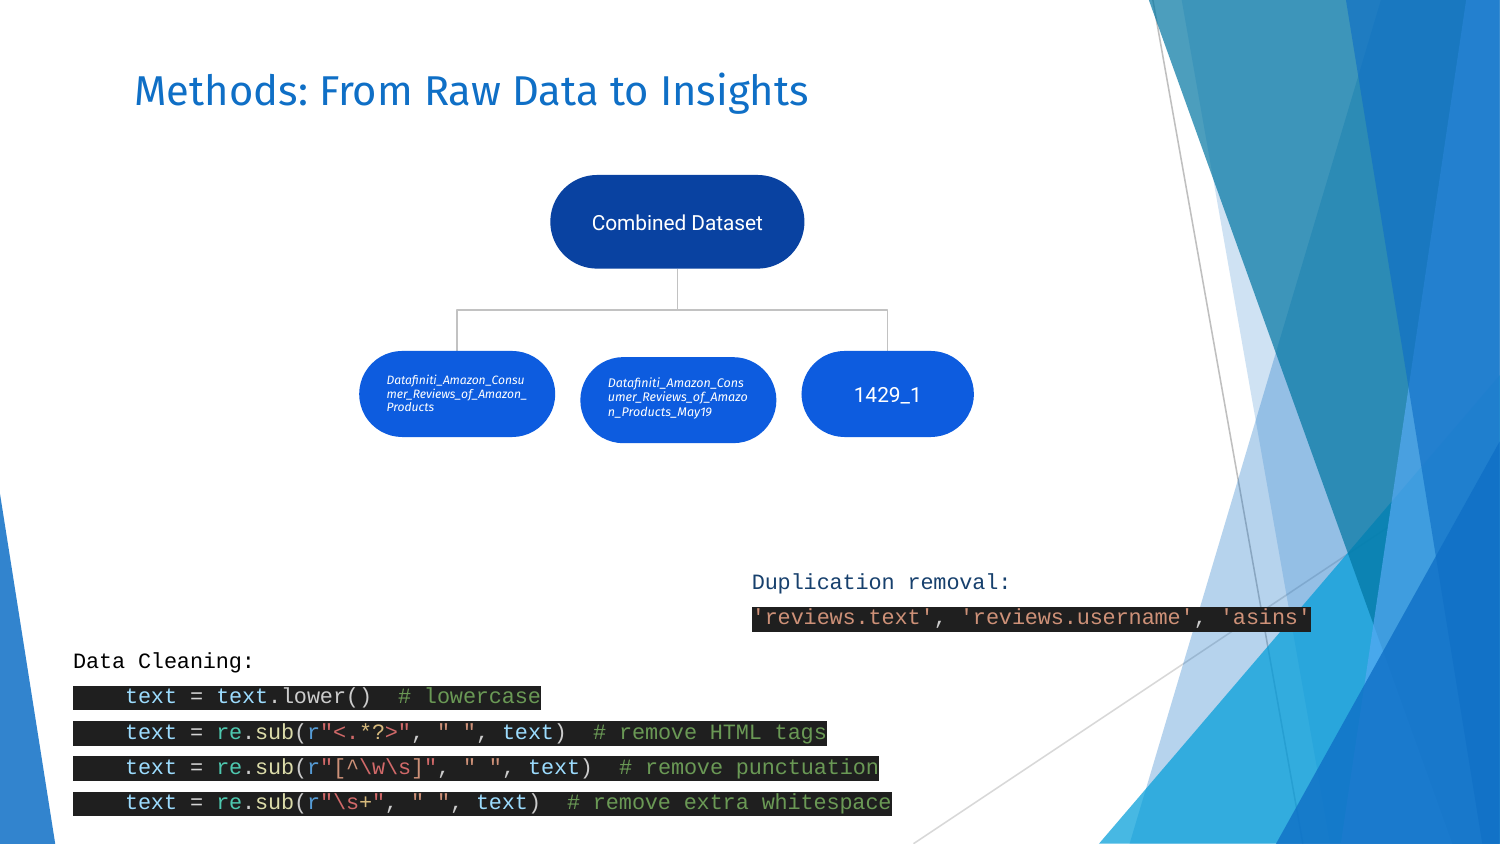

# Methods: From Raw Data to Insights

Combined Dataset
Datafiniti_Amazon_Consumer_Reviews_of_Amazon_Products
1429_1

Datafiniti_Amazon_Consumer_Reviews_of_Amazon_Products_May19

Duplication removal:
'reviews.text', 'reviews.username', 'asins'
Data Cleaning:
    text = text.lower()  # lowercase
    text = re.sub(r"<.*?>", " ", text)  # remove HTML tags
    text = re.sub(r"[^\w\s]", " ", text)  # remove punctuation
    text = re.sub(r"\s+", " ", text)  # remove extra whitespace